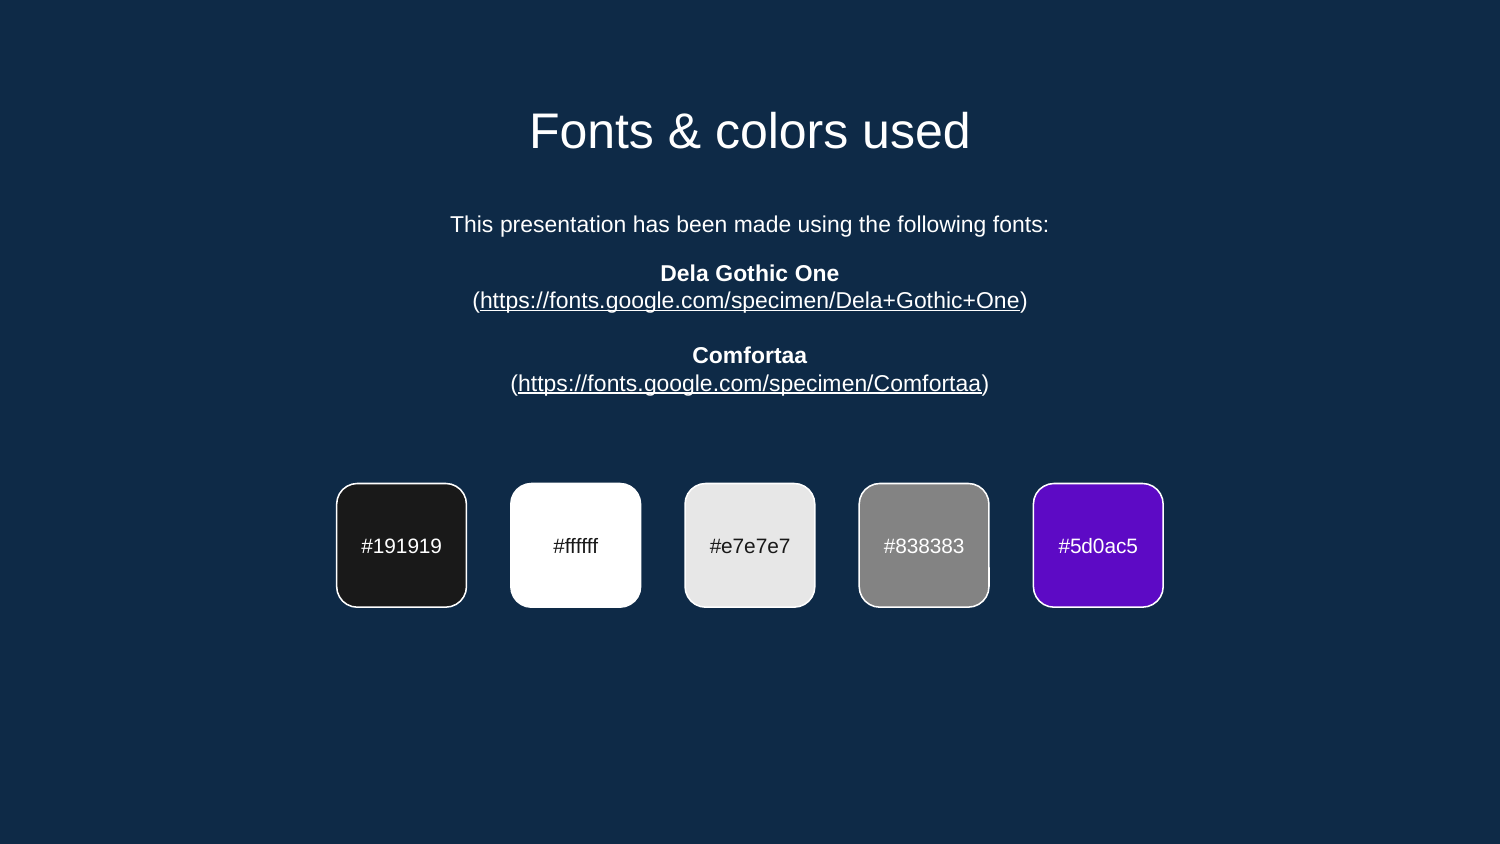

# Fonts & colors used
This presentation has been made using the following fonts:
Dela Gothic One
(https://fonts.google.com/specimen/Dela+Gothic+One)

Comfortaa
(https://fonts.google.com/specimen/Comfortaa)

#191919
#ffffff
#e7e7e7
#838383
#5d0ac5